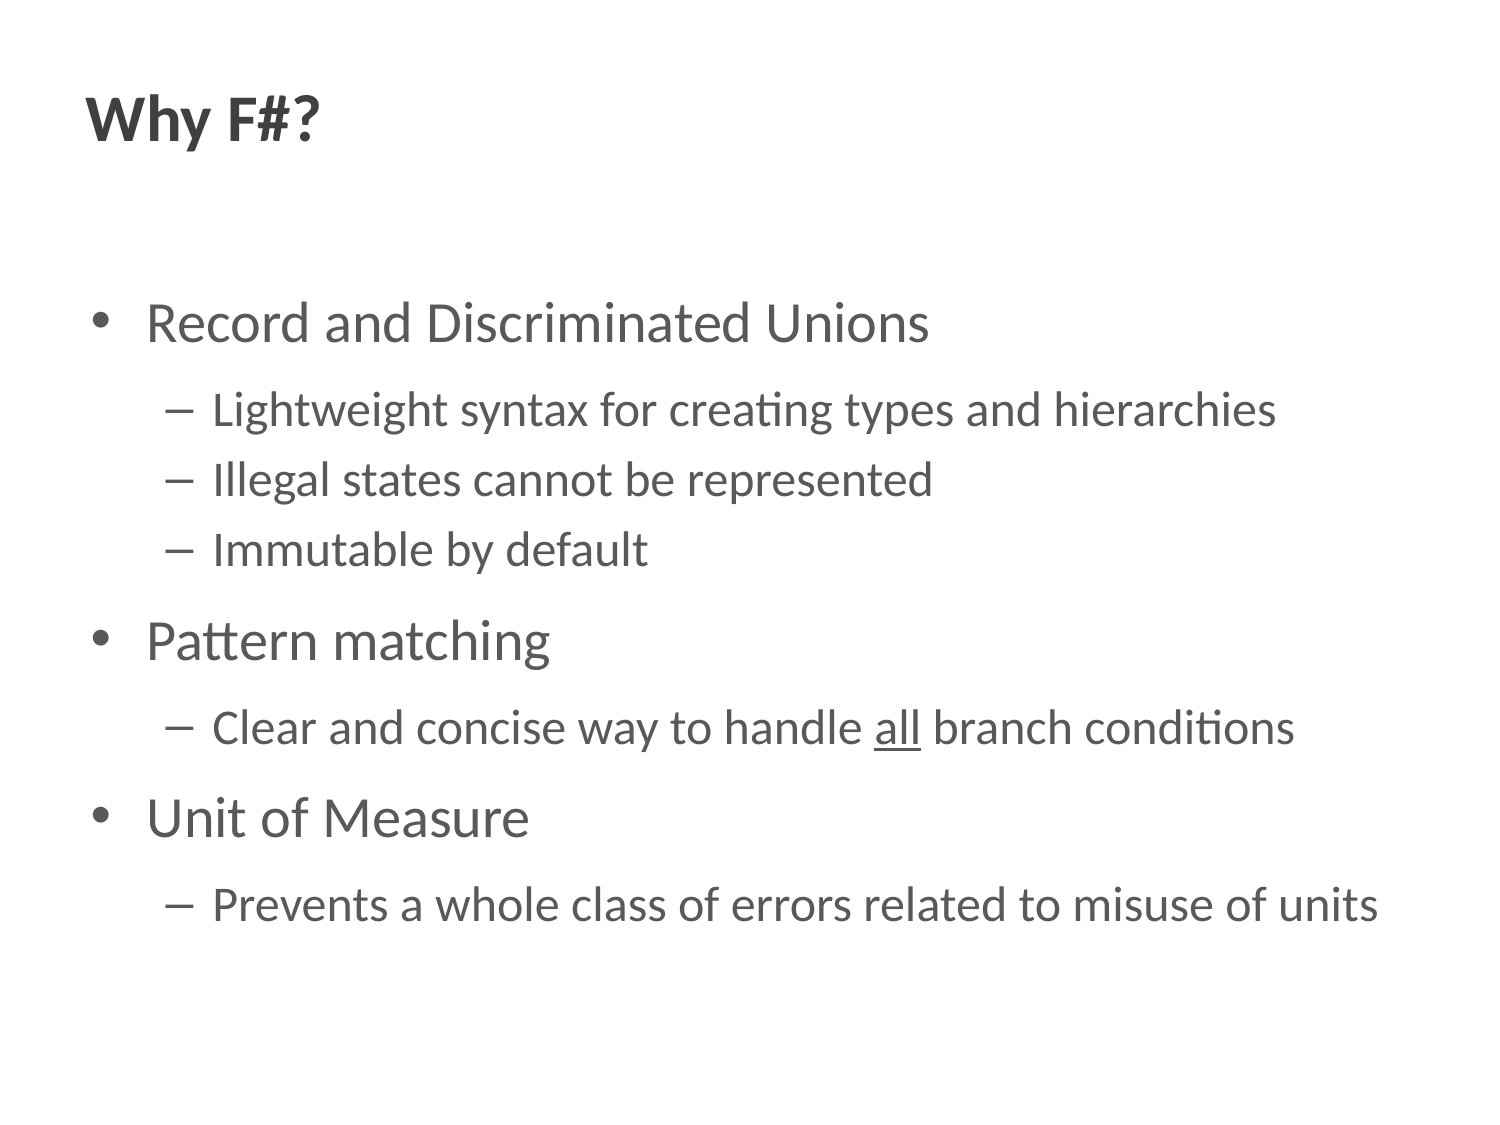

# Why F#?
Record and Discriminated Unions
Lightweight syntax for creating types and hierarchies
Illegal states cannot be represented
Immutable by default
Pattern matching
Clear and concise way to handle all branch conditions
Unit of Measure
Prevents a whole class of errors related to misuse of units